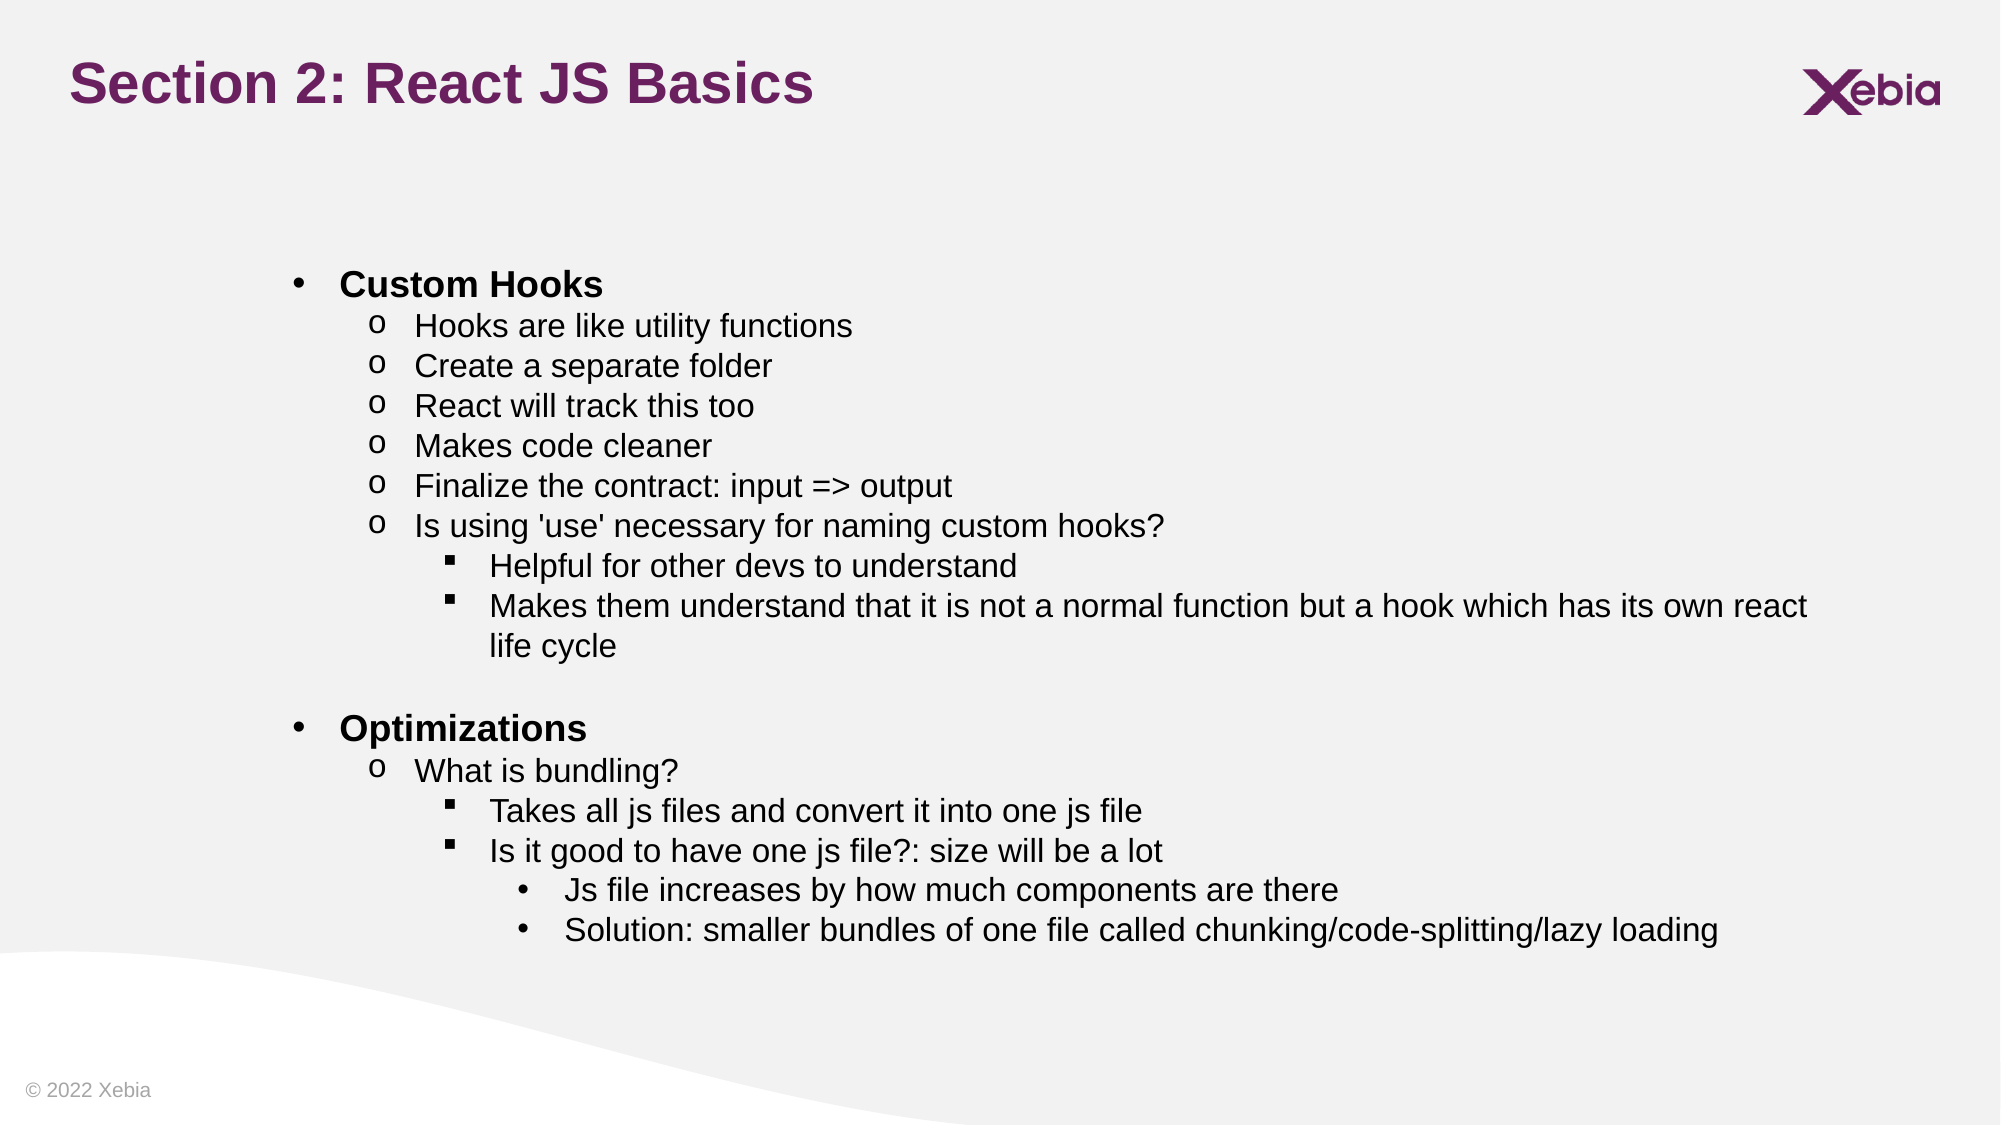

Section 2: React JS Basics

Custom Hooks
Hooks are like utility functions
Create a separate folder
React will track this too
Makes code cleaner
Finalize the contract: input => output
Is using 'use' necessary for naming custom hooks?
Helpful for other devs to understand
Makes them understand that it is not a normal function but a hook which has its own react life cycle

Optimizations
What is bundling?
Takes all js files and convert it into one js file
Is it good to have one js file?: size will be a lot
Js file increases by how much components are there
Solution: smaller bundles of one file called chunking/code-splitting/lazy loading